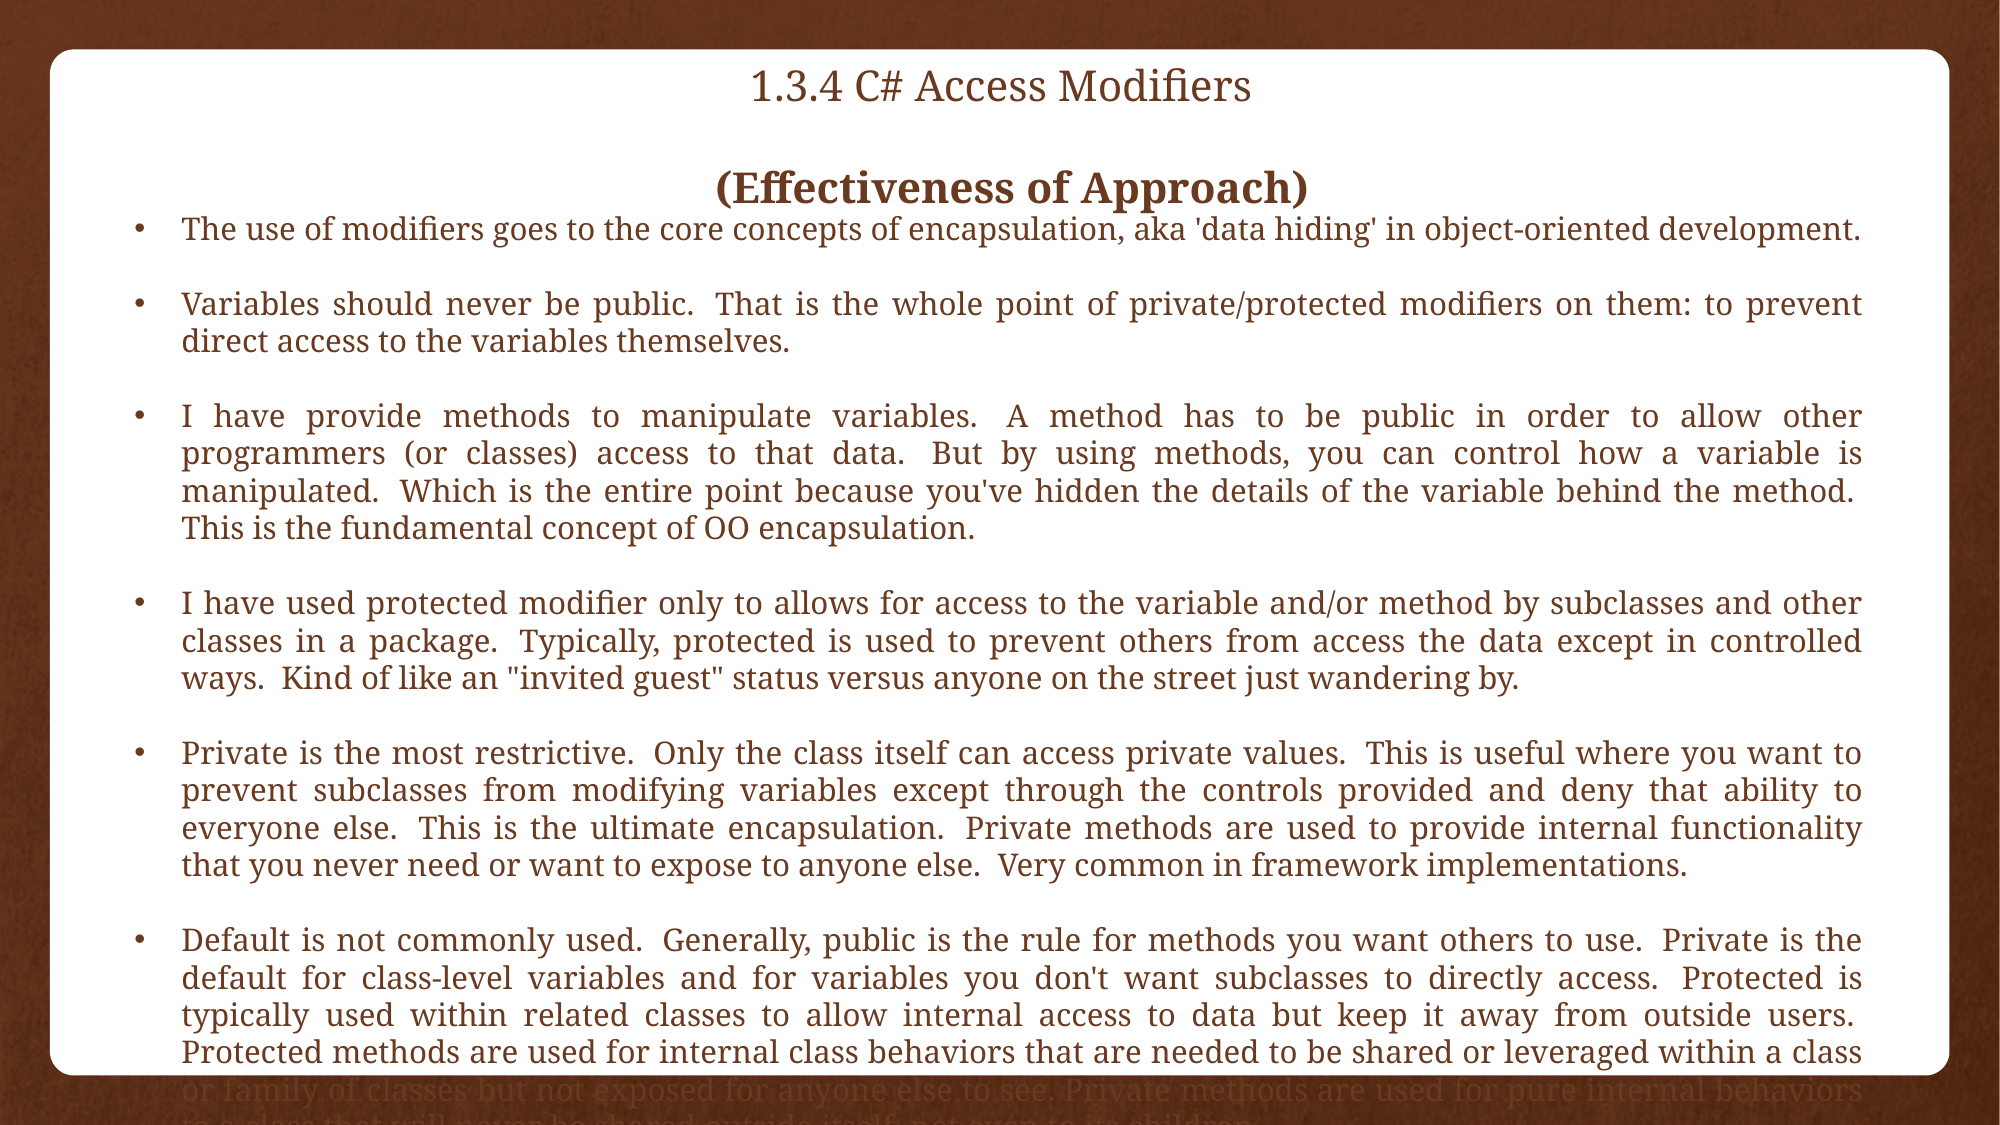

1.3.4 C# Access Modifiers

  (Effectiveness of Approach)
The use of modifiers goes to the core concepts of encapsulation, aka 'data hiding' in object-oriented development.

Variables should never be public.  That is the whole point of private/protected modifiers on them: to prevent direct access to the variables themselves.

I have provide methods to manipulate variables.  A method has to be public in order to allow other programmers (or classes) access to that data.  But by using methods, you can control how a variable is manipulated.  Which is the entire point because you've hidden the details of the variable behind the method.  This is the fundamental concept of OO encapsulation.

I have used protected modifier only to allows for access to the variable and/or method by subclasses and other classes in a package.  Typically, protected is used to prevent others from access the data except in controlled ways.  Kind of like an "invited guest" status versus anyone on the street just wandering by.

Private is the most restrictive.  Only the class itself can access private values.  This is useful where you want to prevent subclasses from modifying variables except through the controls provided and deny that ability to everyone else.  This is the ultimate encapsulation.  Private methods are used to provide internal functionality that you never need or want to expose to anyone else.  Very common in framework implementations.

Default is not commonly used.  Generally, public is the rule for methods you want others to use.  Private is the default for class-level variables and for variables you don't want subclasses to directly access.  Protected is typically used within related classes to allow internal access to data but keep it away from outside users.  Protected methods are used for internal class behaviors that are needed to be shared or leveraged within a class or family of classes but not exposed for anyone else to see. Private methods are used for pure internal behaviors to a class that will never be shared outside itself, not even to its children.